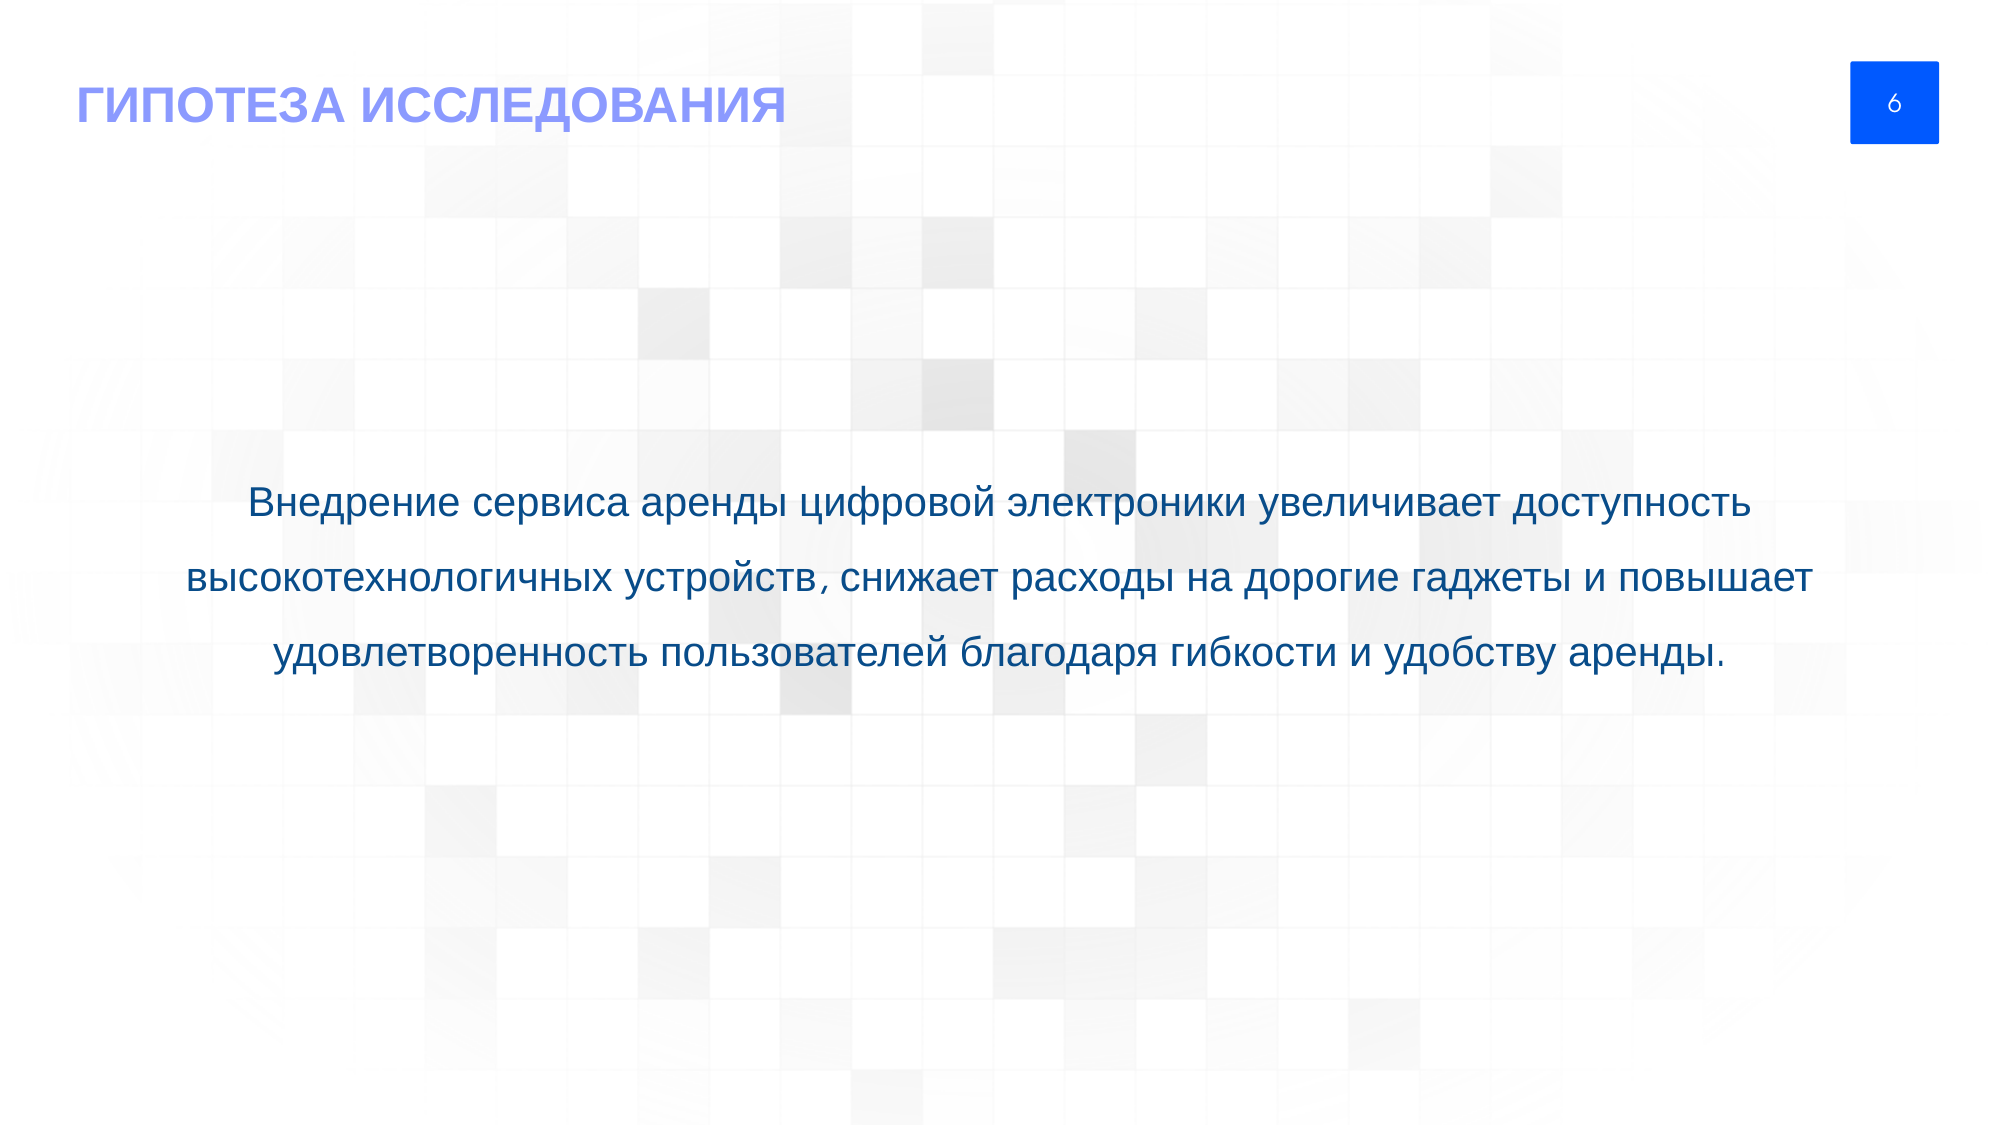

ГИПОТЕЗА ИССЛЕДОВАНИЯ
6
Внедрение сервиса аренды цифровой электроники увеличивает доступность высокотехнологичных устройств, снижает расходы на дорогие гаджеты и повышает удовлетворенность пользователей благодаря гибкости и удобству аренды.